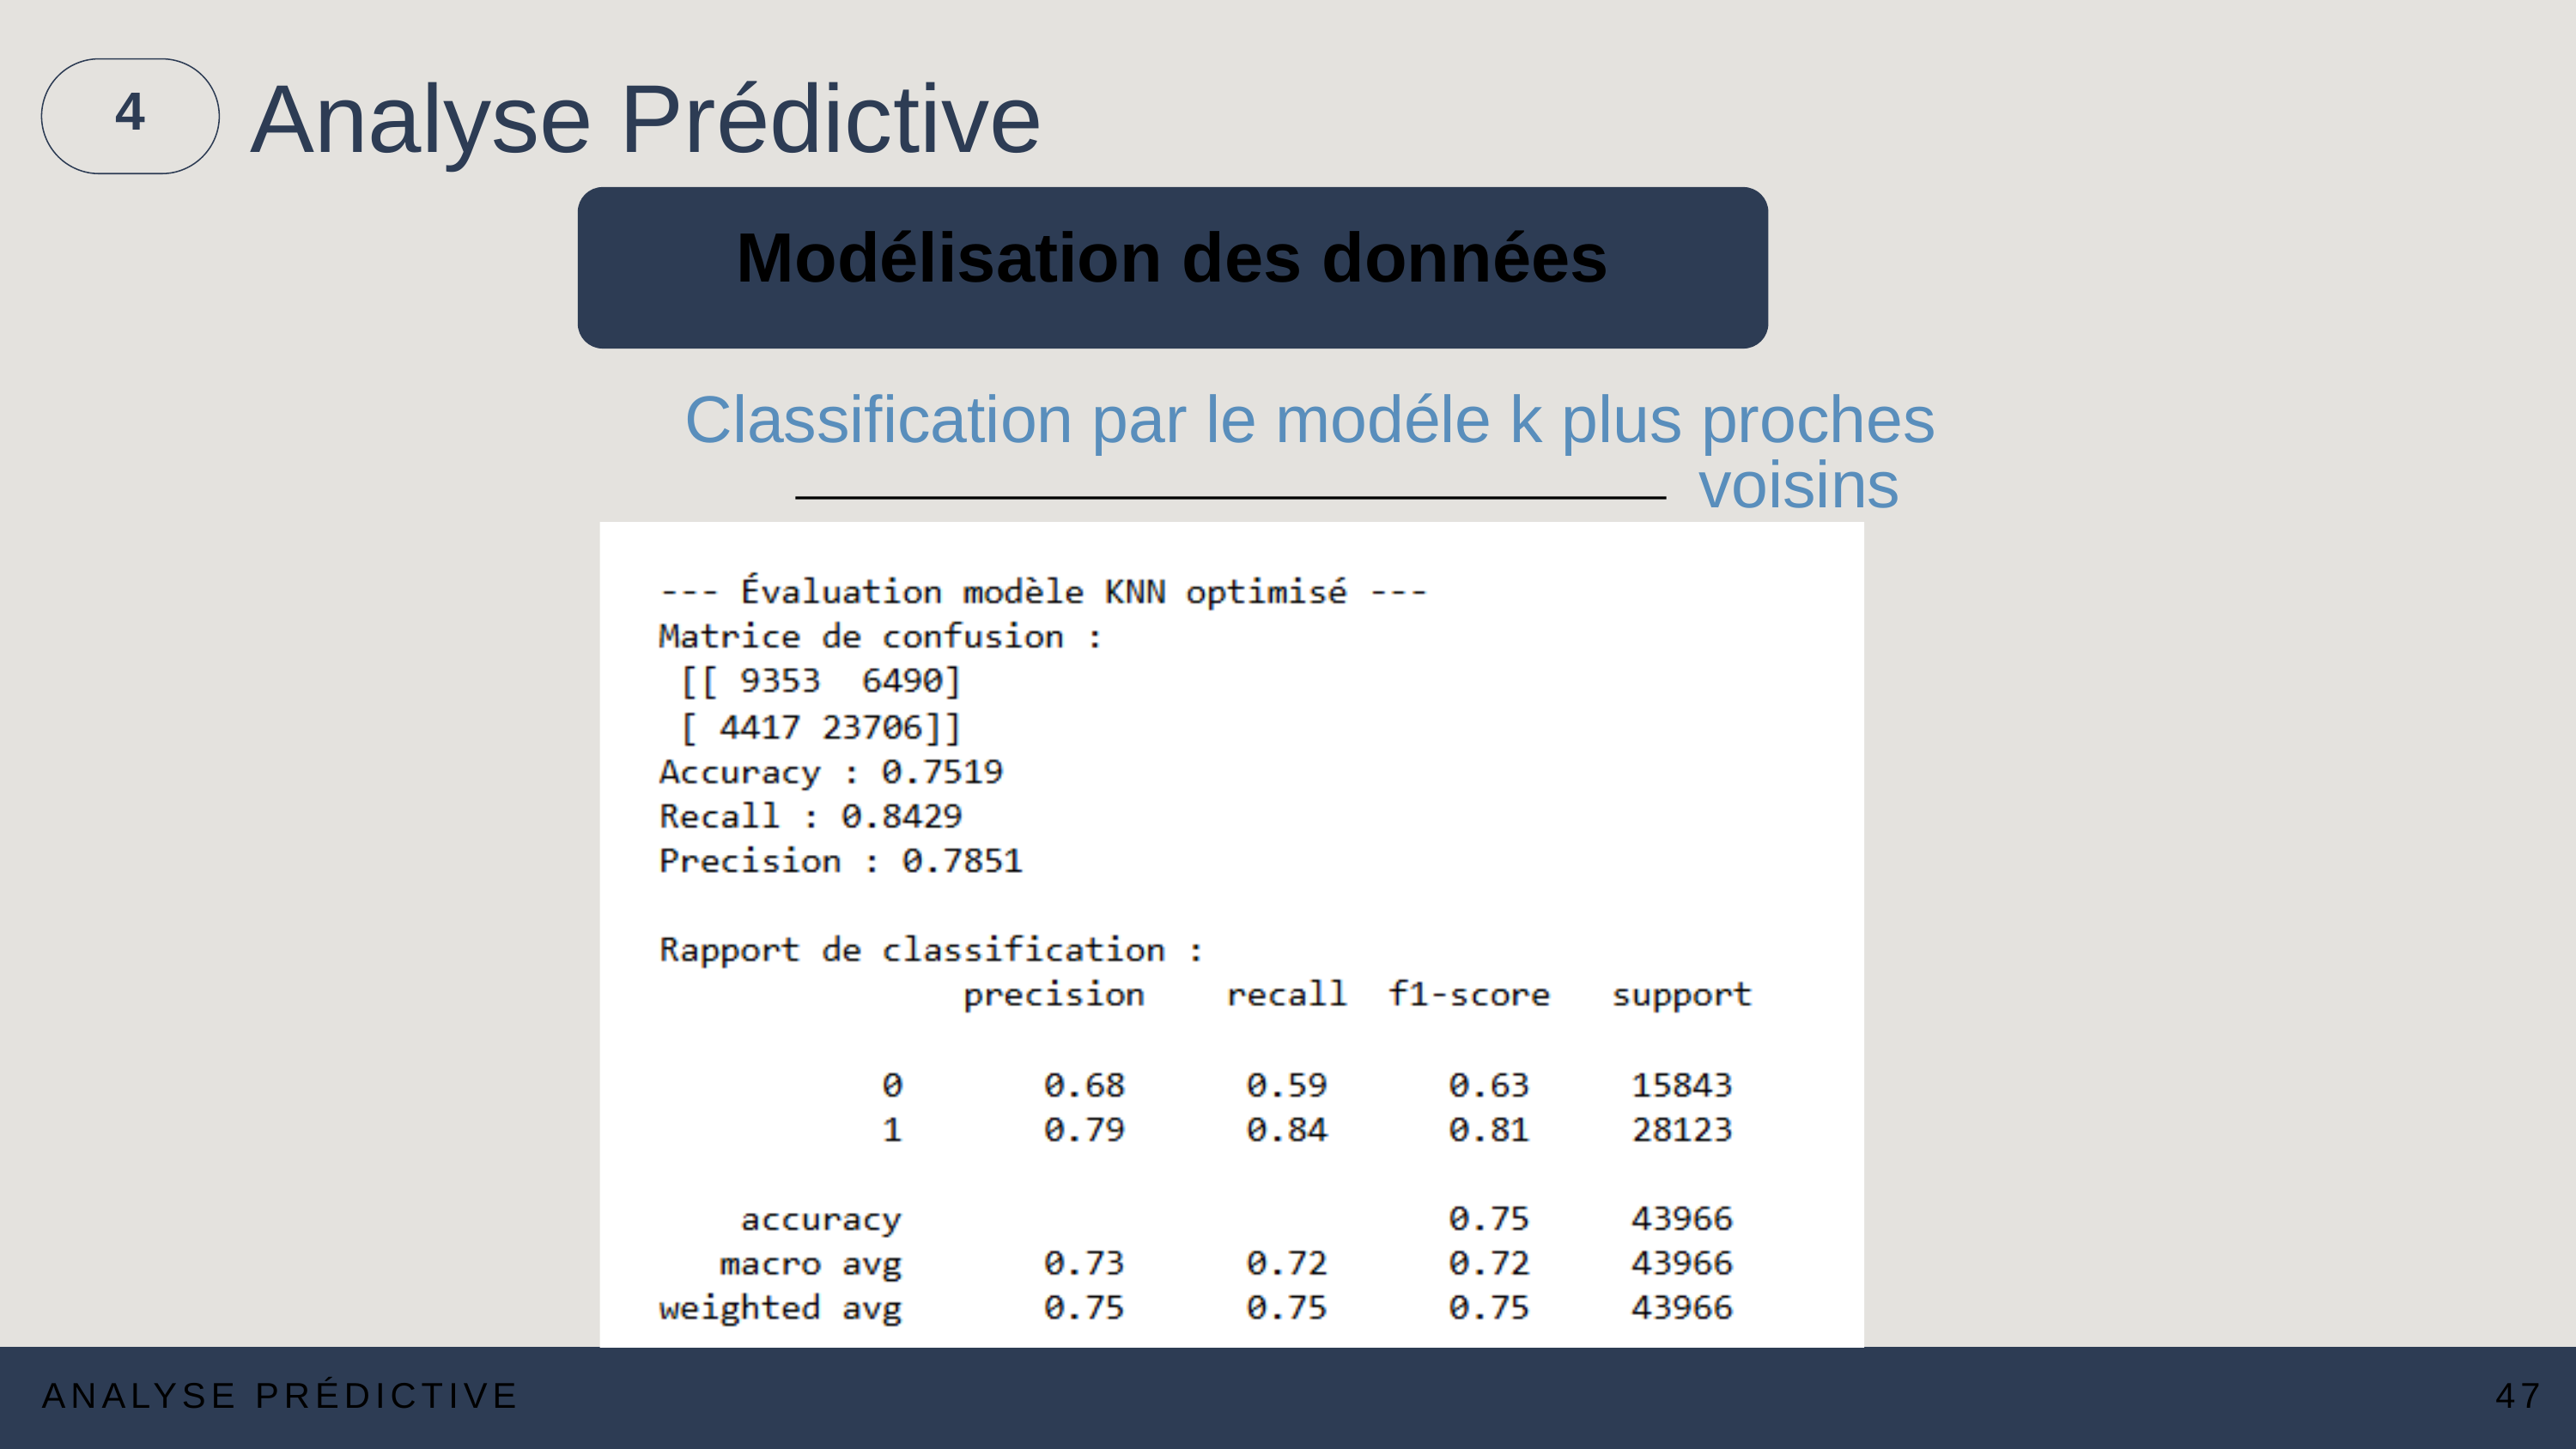

4
Analyse Prédictive

Modélisation des données
Classification par le modéle k plus proches voisins

ANALYSE PRÉDICTIVE
47